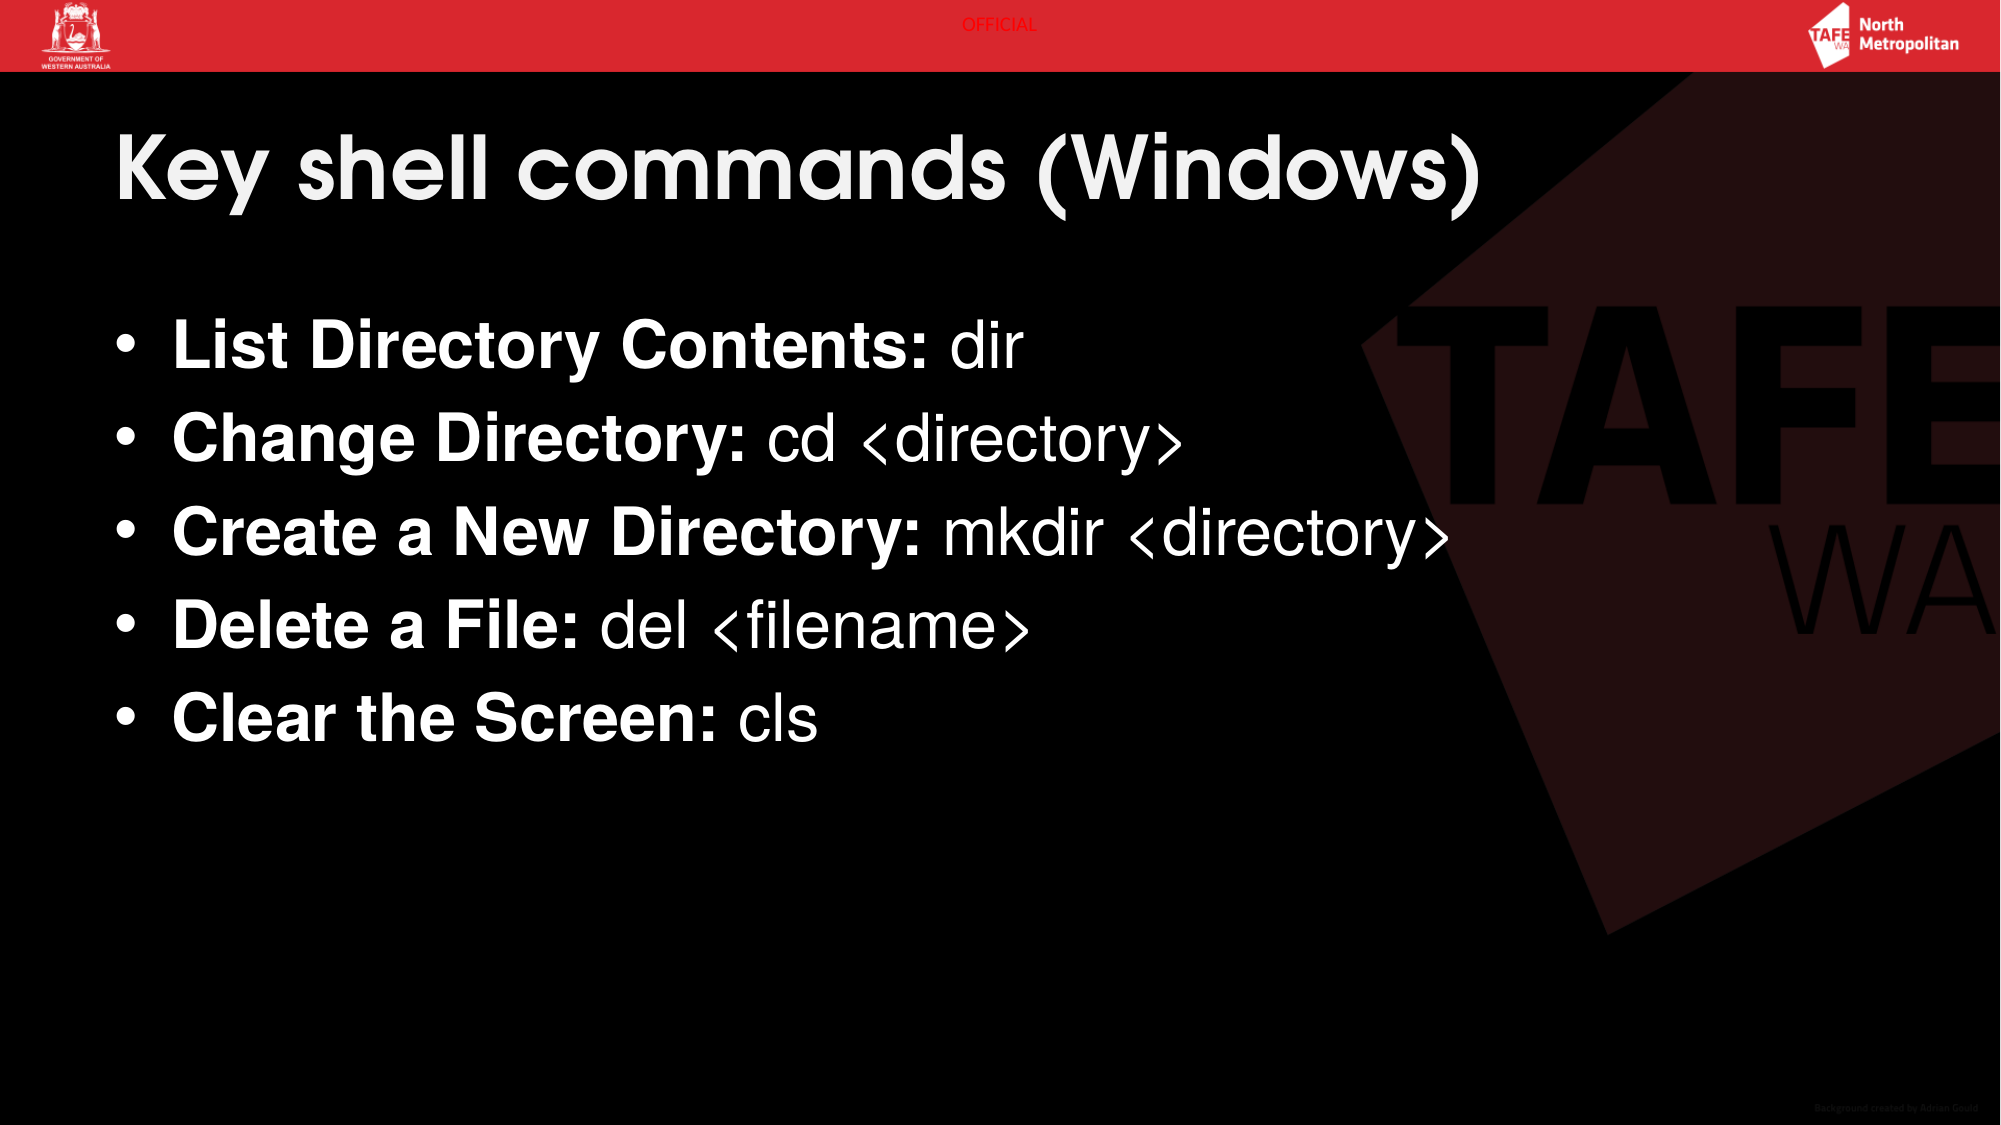

# Key shell commands (Windows)
List Directory Contents: dir
Change Directory: cd <directory>
Create a New Directory: mkdir <directory>
Delete a File: del <filename>
Clear the Screen: cls